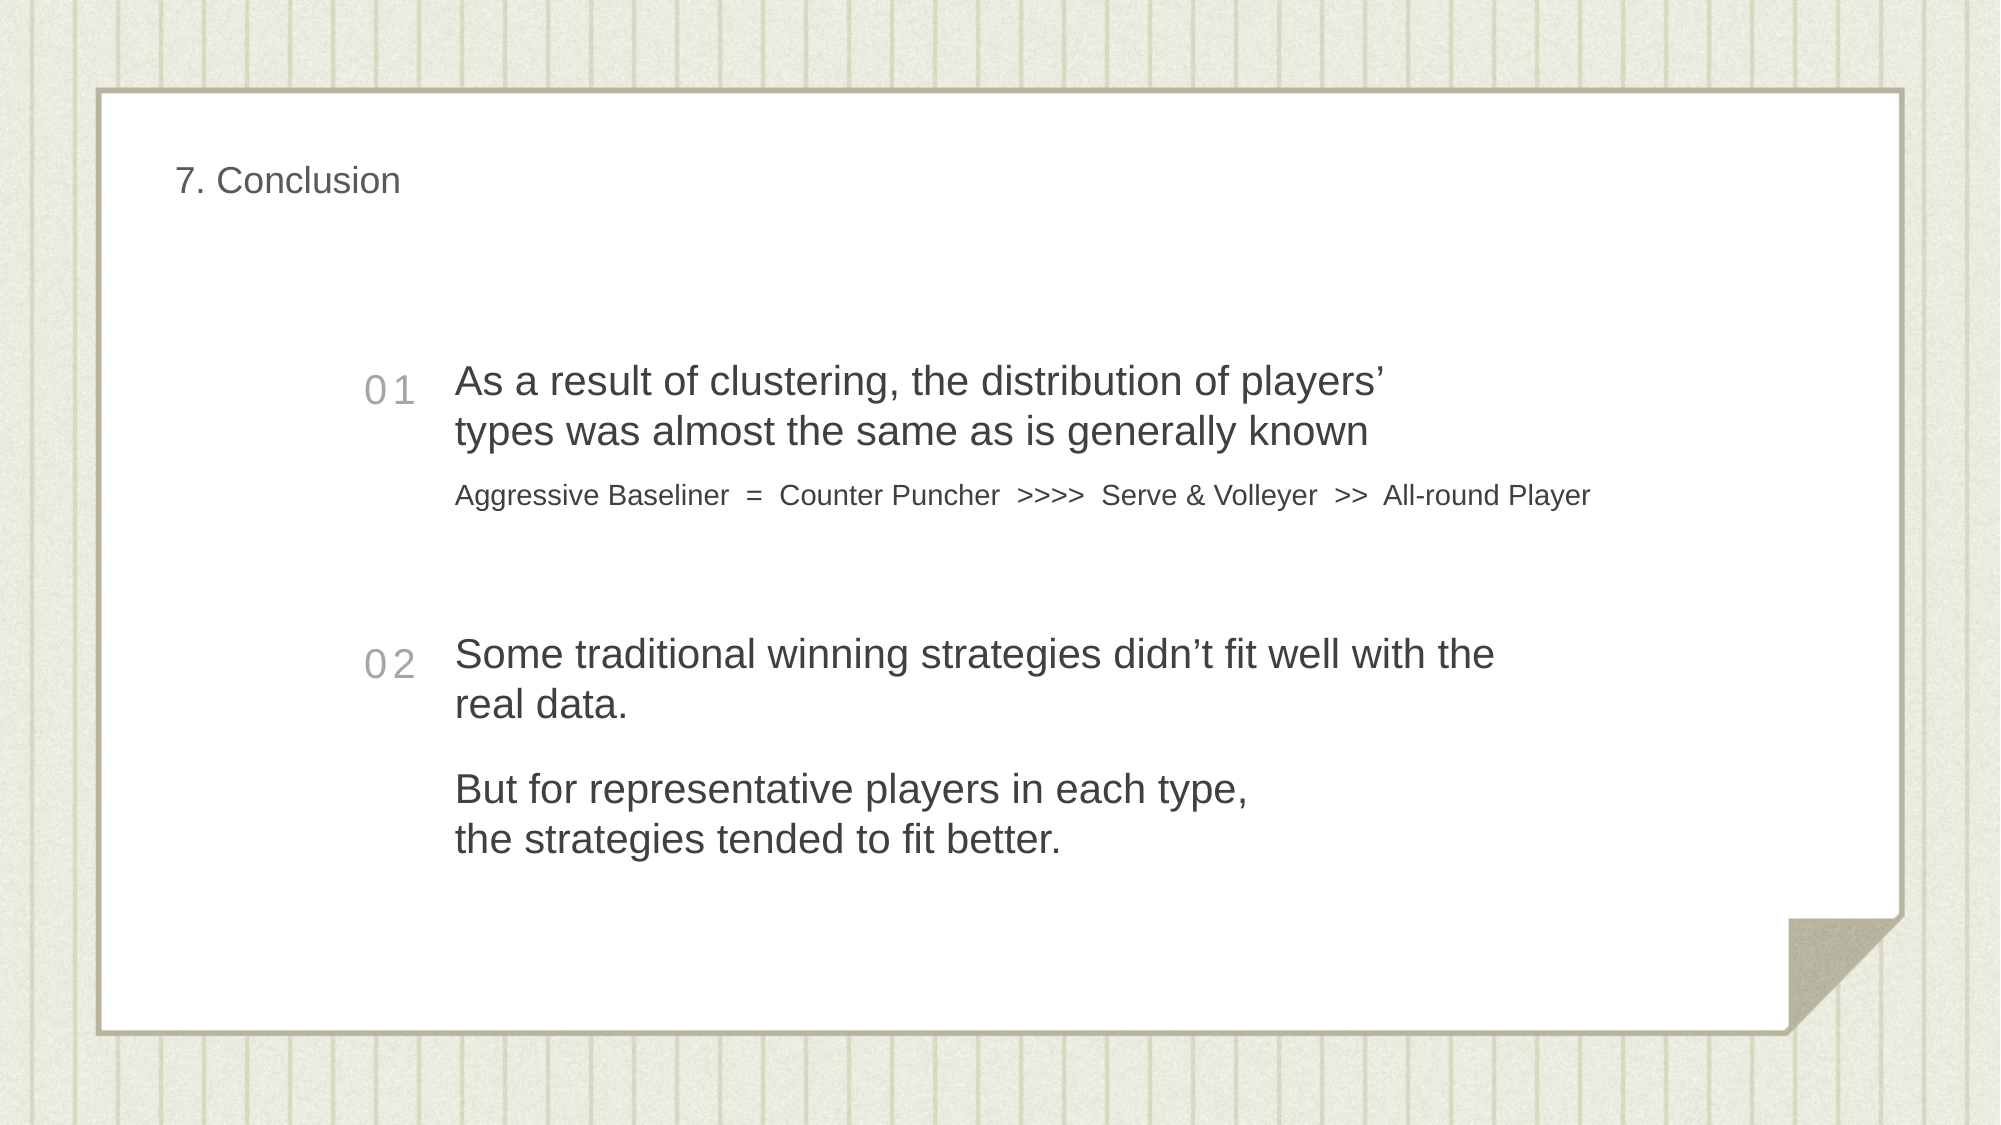

7. Conclusion
0 1
As a result of clustering, the distribution of players’
types was almost the same as is generally known

Aggressive Baseliner  =  Counter Puncher  >>>>  Serve & Volleyer  >>  All-round Player
0 2
Some traditional winning strategies didn’t fit well with the real data.

But for representative players in each type,
the strategies tended to fit better.